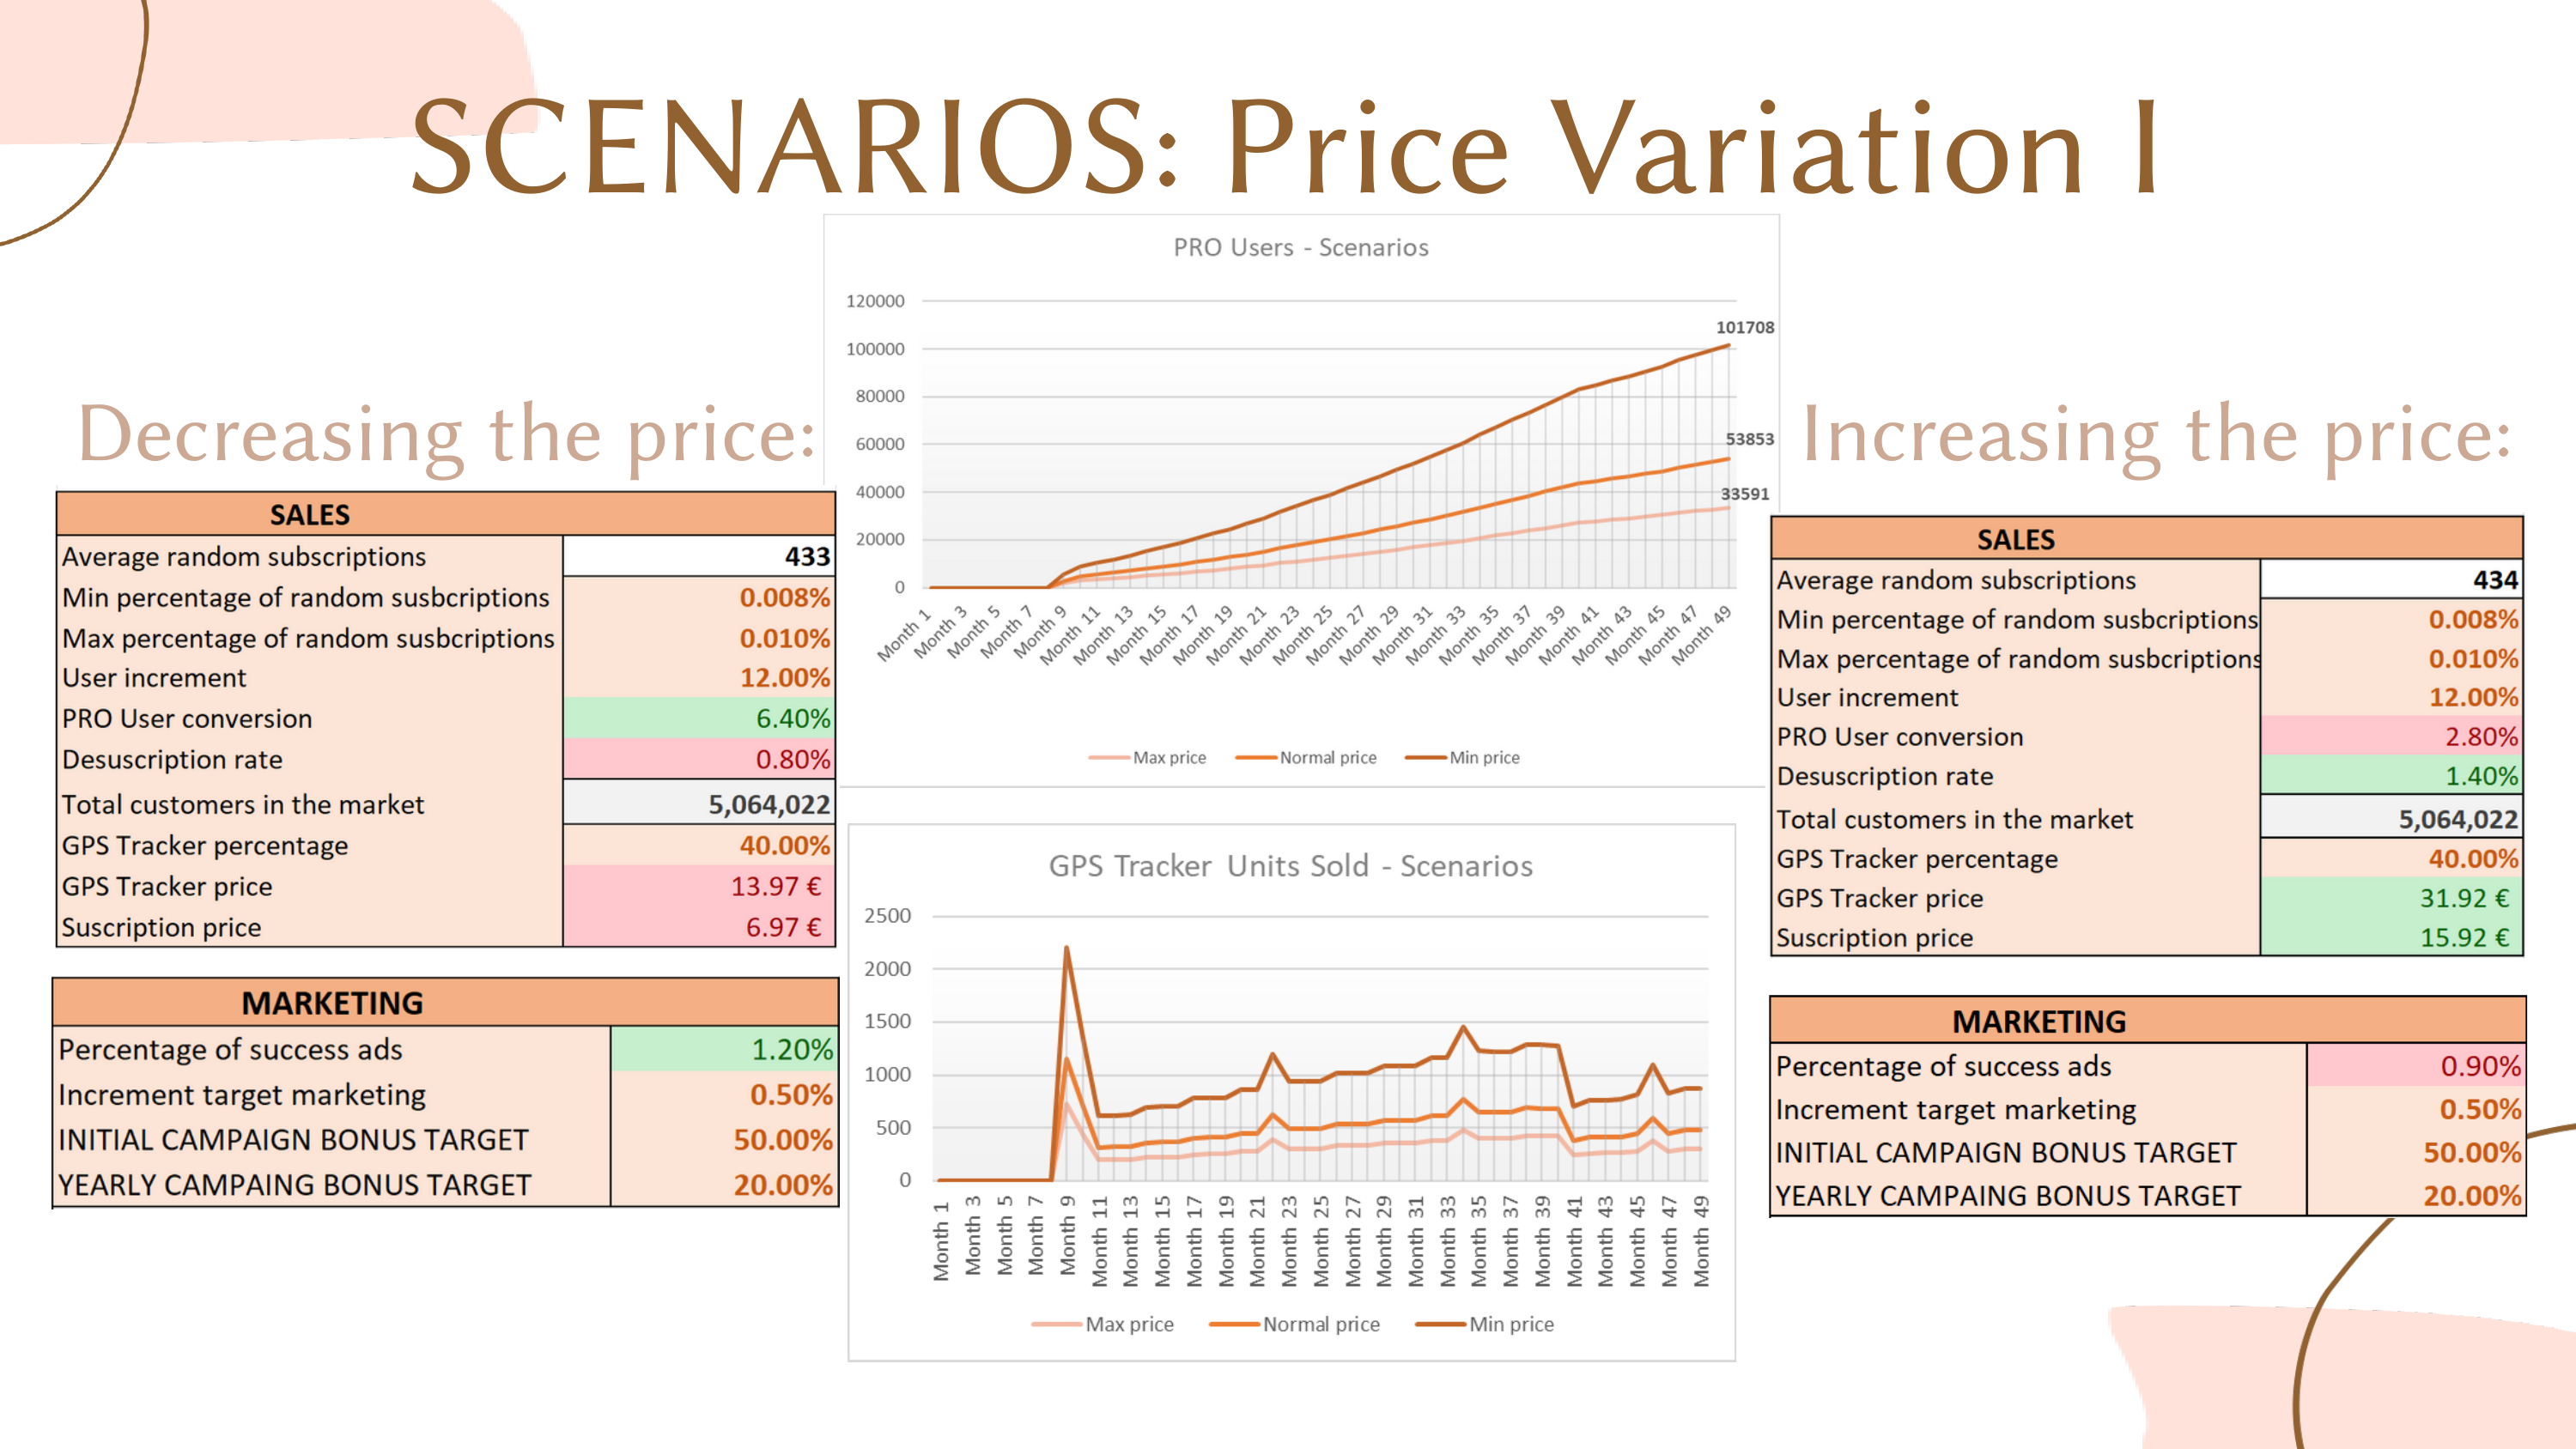

SCENARIOS: Price Variation I

Decreasing the price:
Increasing the price: